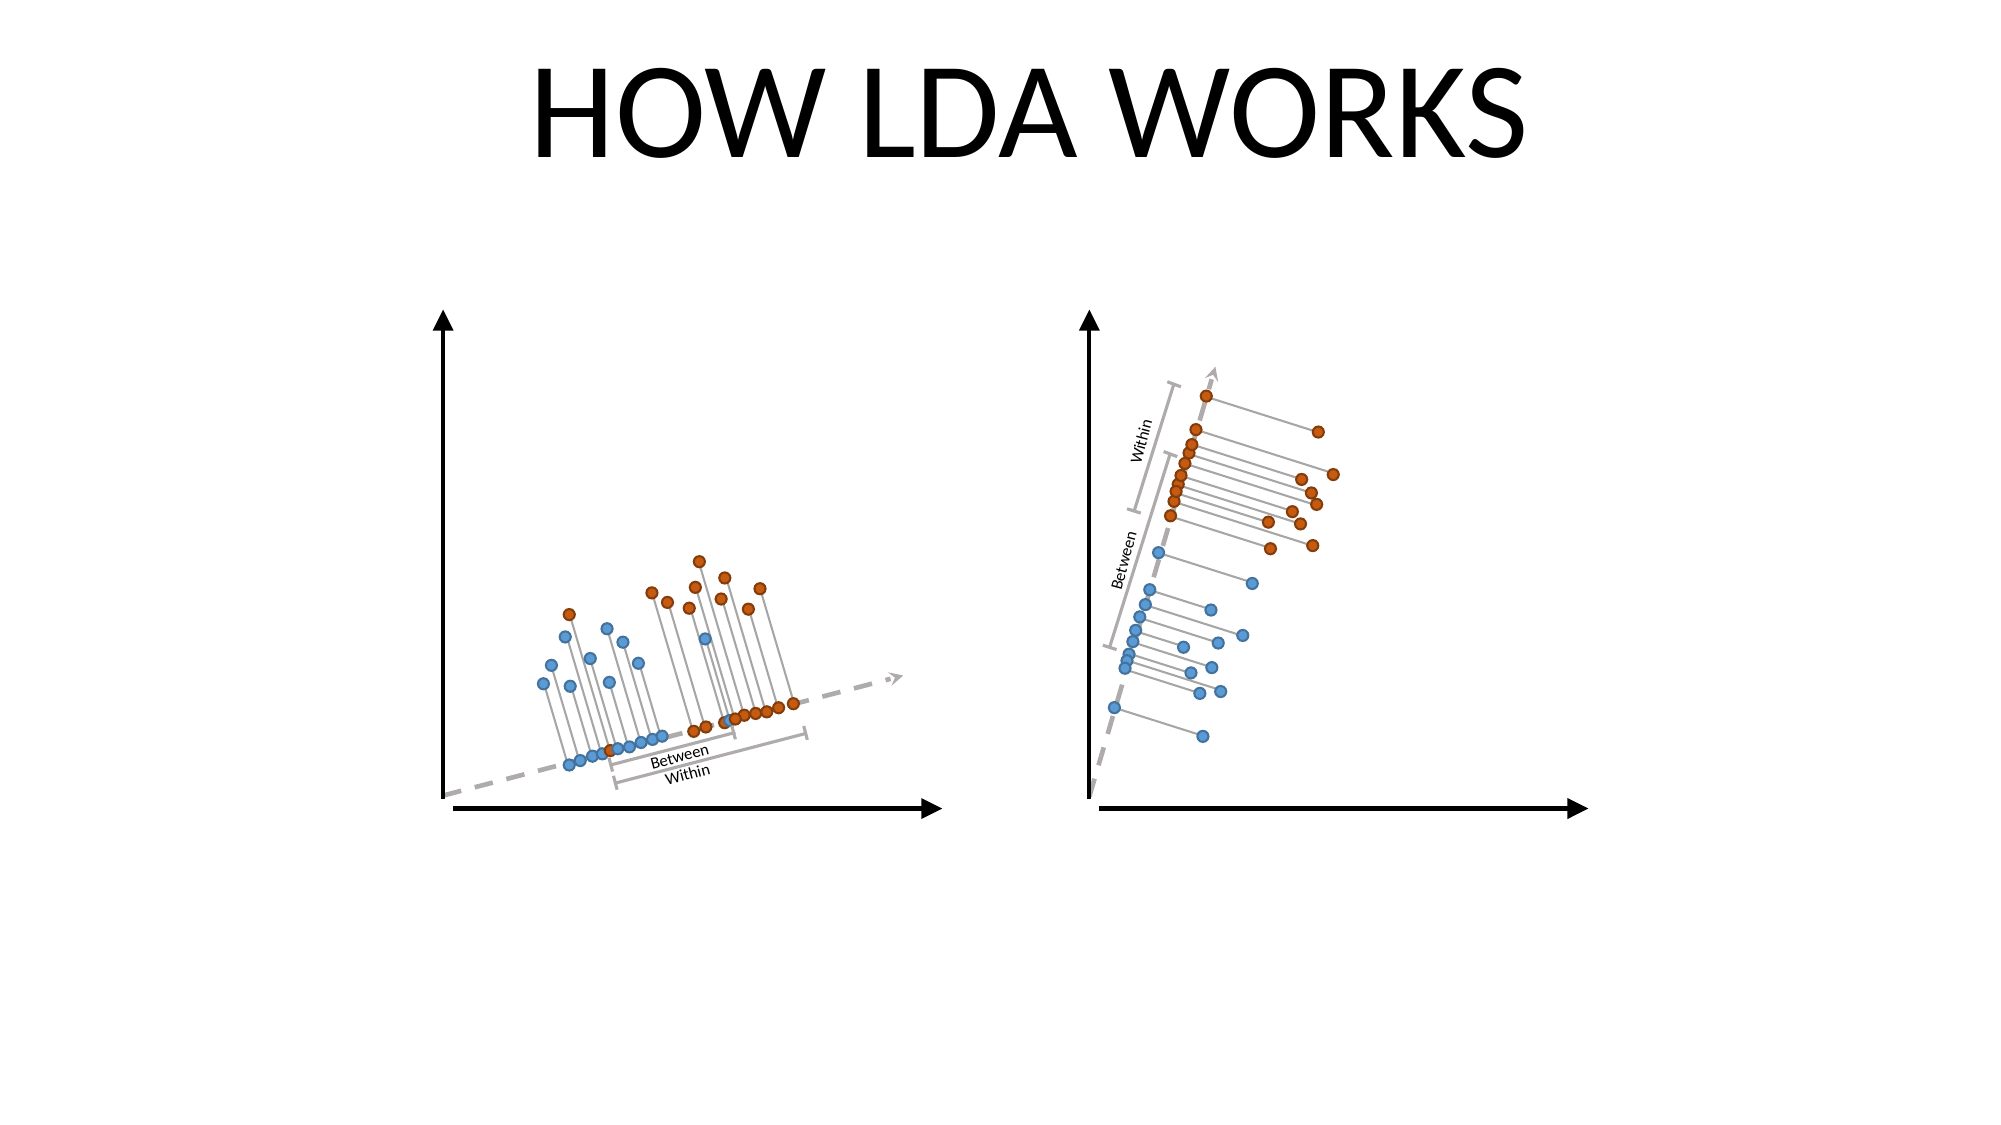

HOW LDA WORKS

Within

Between

Between
Within